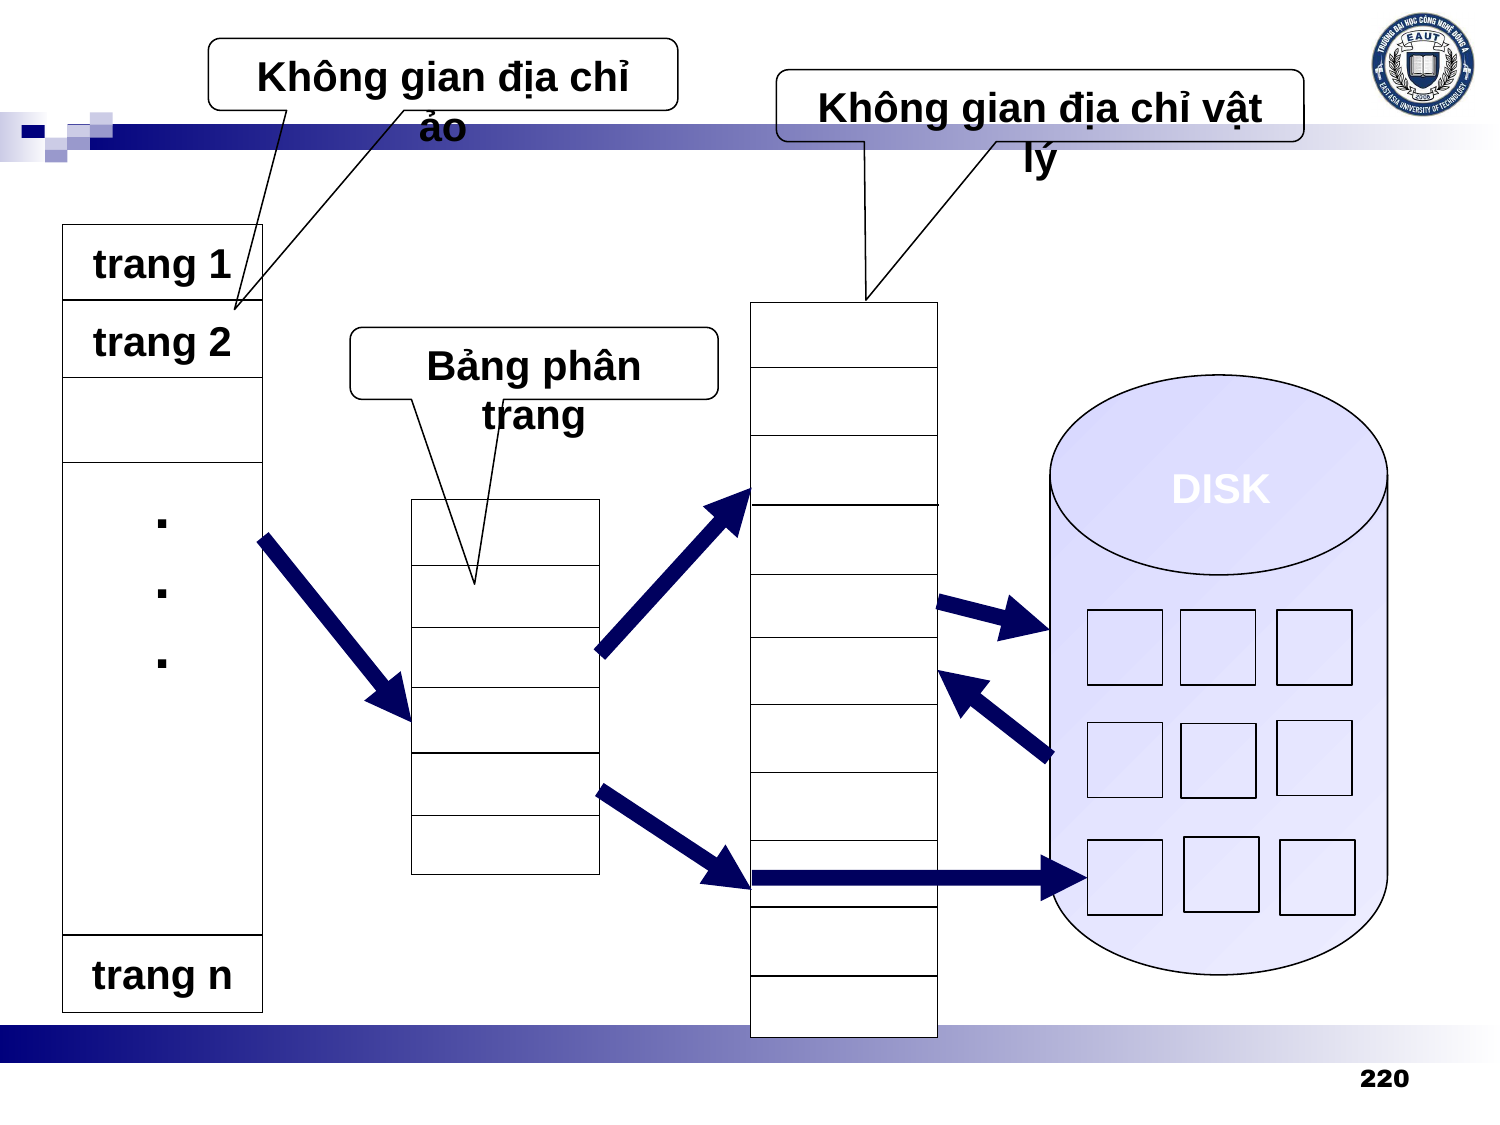

Không gian địa chỉ ảo
Không gian địa chỉ vật lý

trang 1
trang 2
.
.
.

trang n

Bảng phân trang

DISK

220